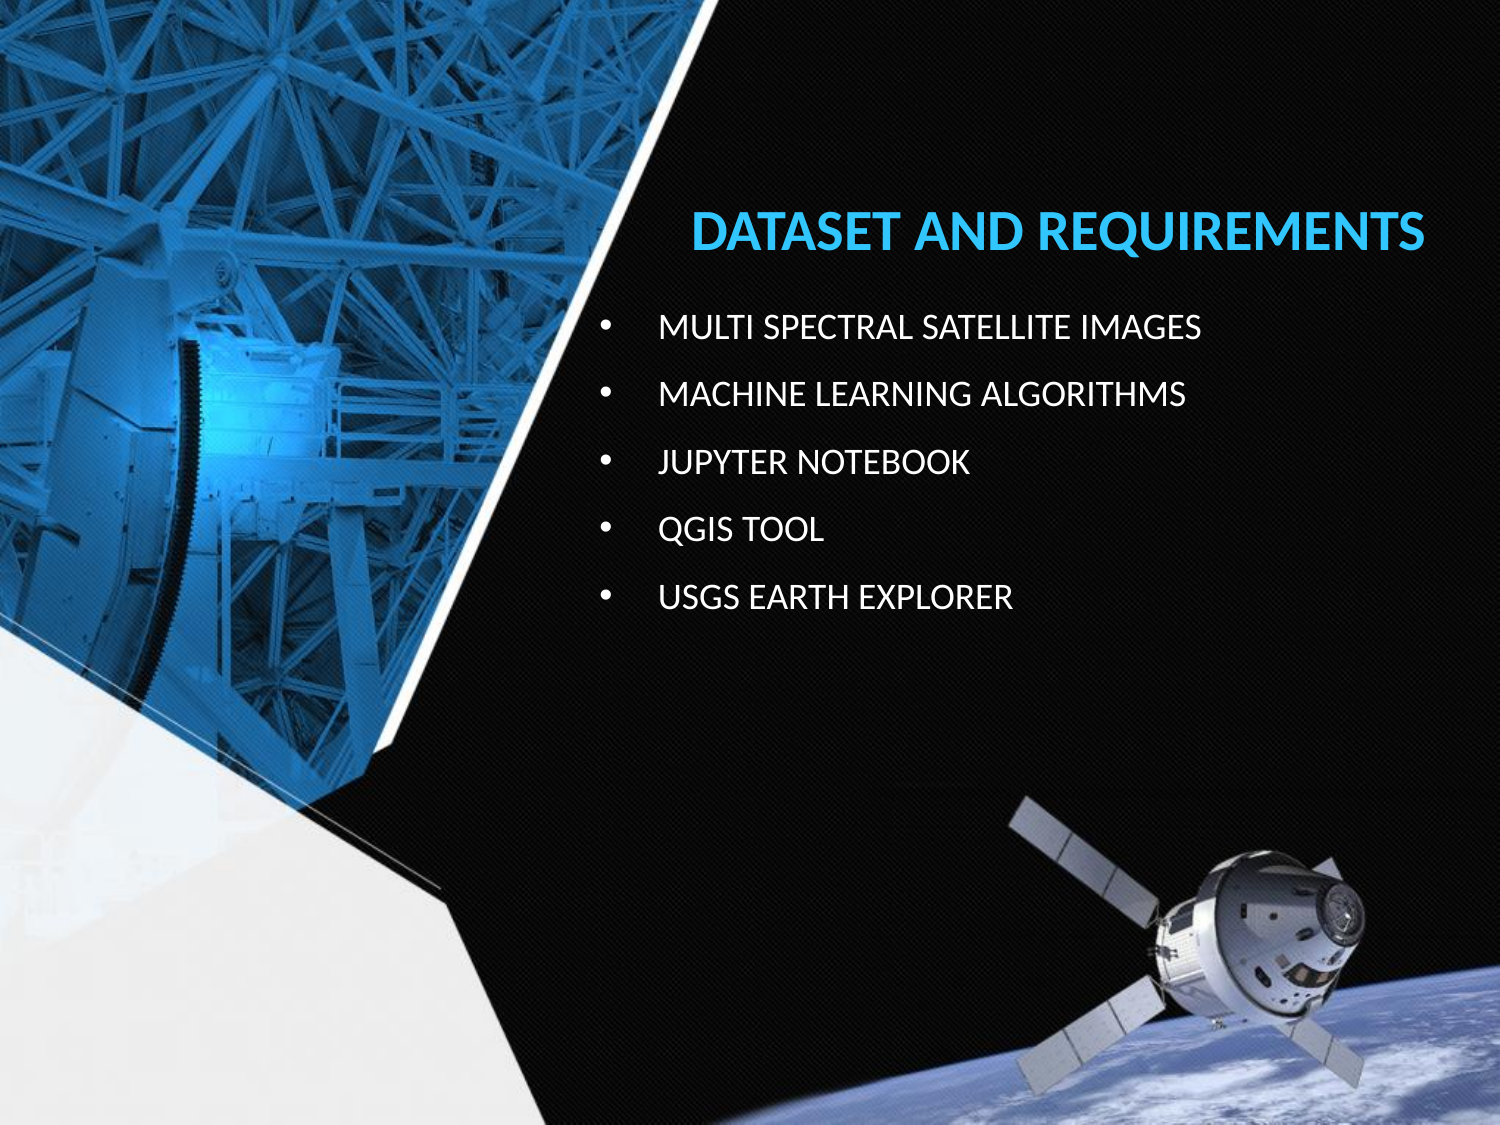

DATASET AND REQUIREMENTS

MULTI SPECTRAL SATELLITE IMAGES
MACHINE LEARNING ALGORITHMS
JUPYTER NOTEBOOK
QGIS TOOL
USGS EARTH EXPLORER